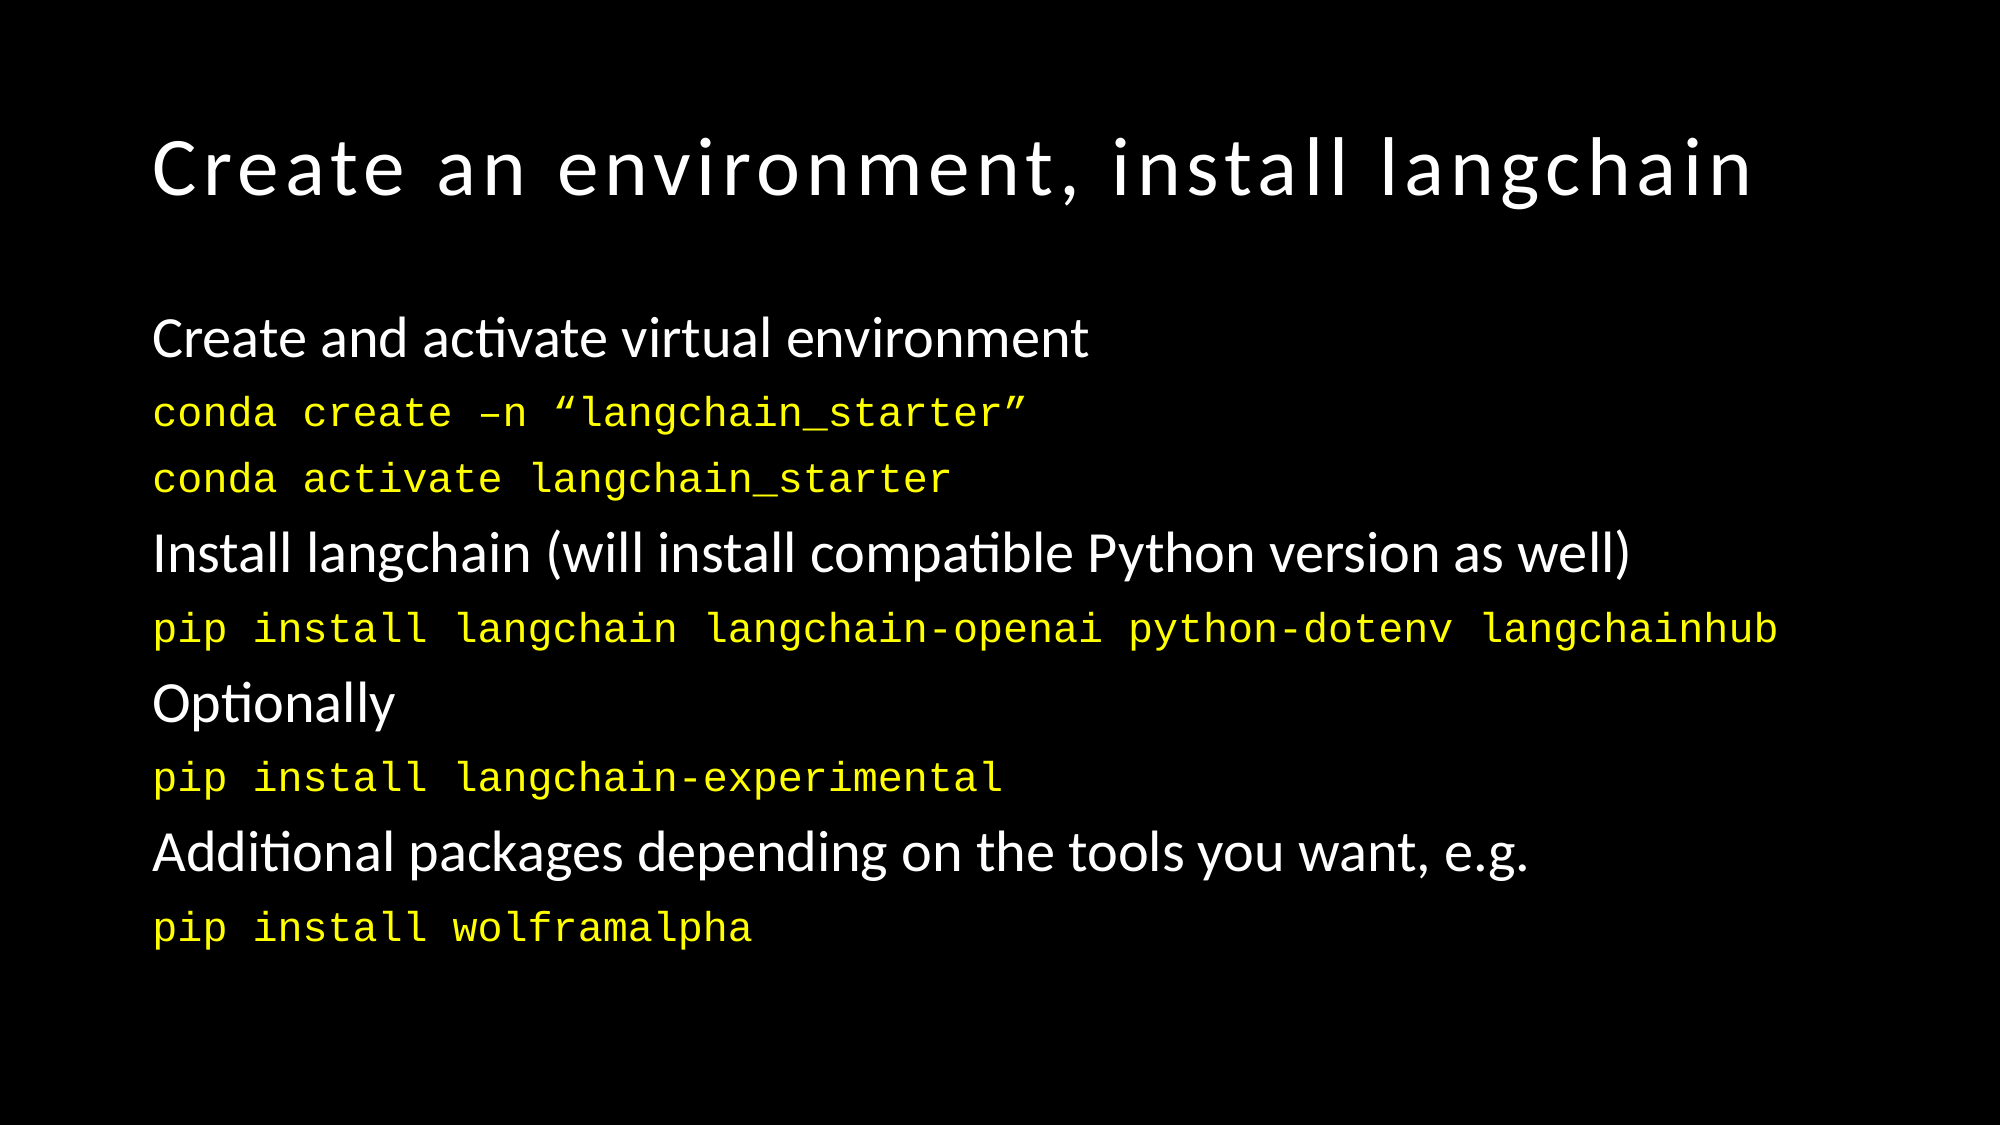

# Create an environment, install langchain
Create and activate virtual environment
conda create –n “langchain_starter”
conda activate langchain_starter
Install langchain (will install compatible Python version as well)
pip install langchain langchain-openai python-dotenv langchainhub
Optionally
pip install langchain-experimental
Additional packages depending on the tools you want, e.g.
pip install wolframalpha